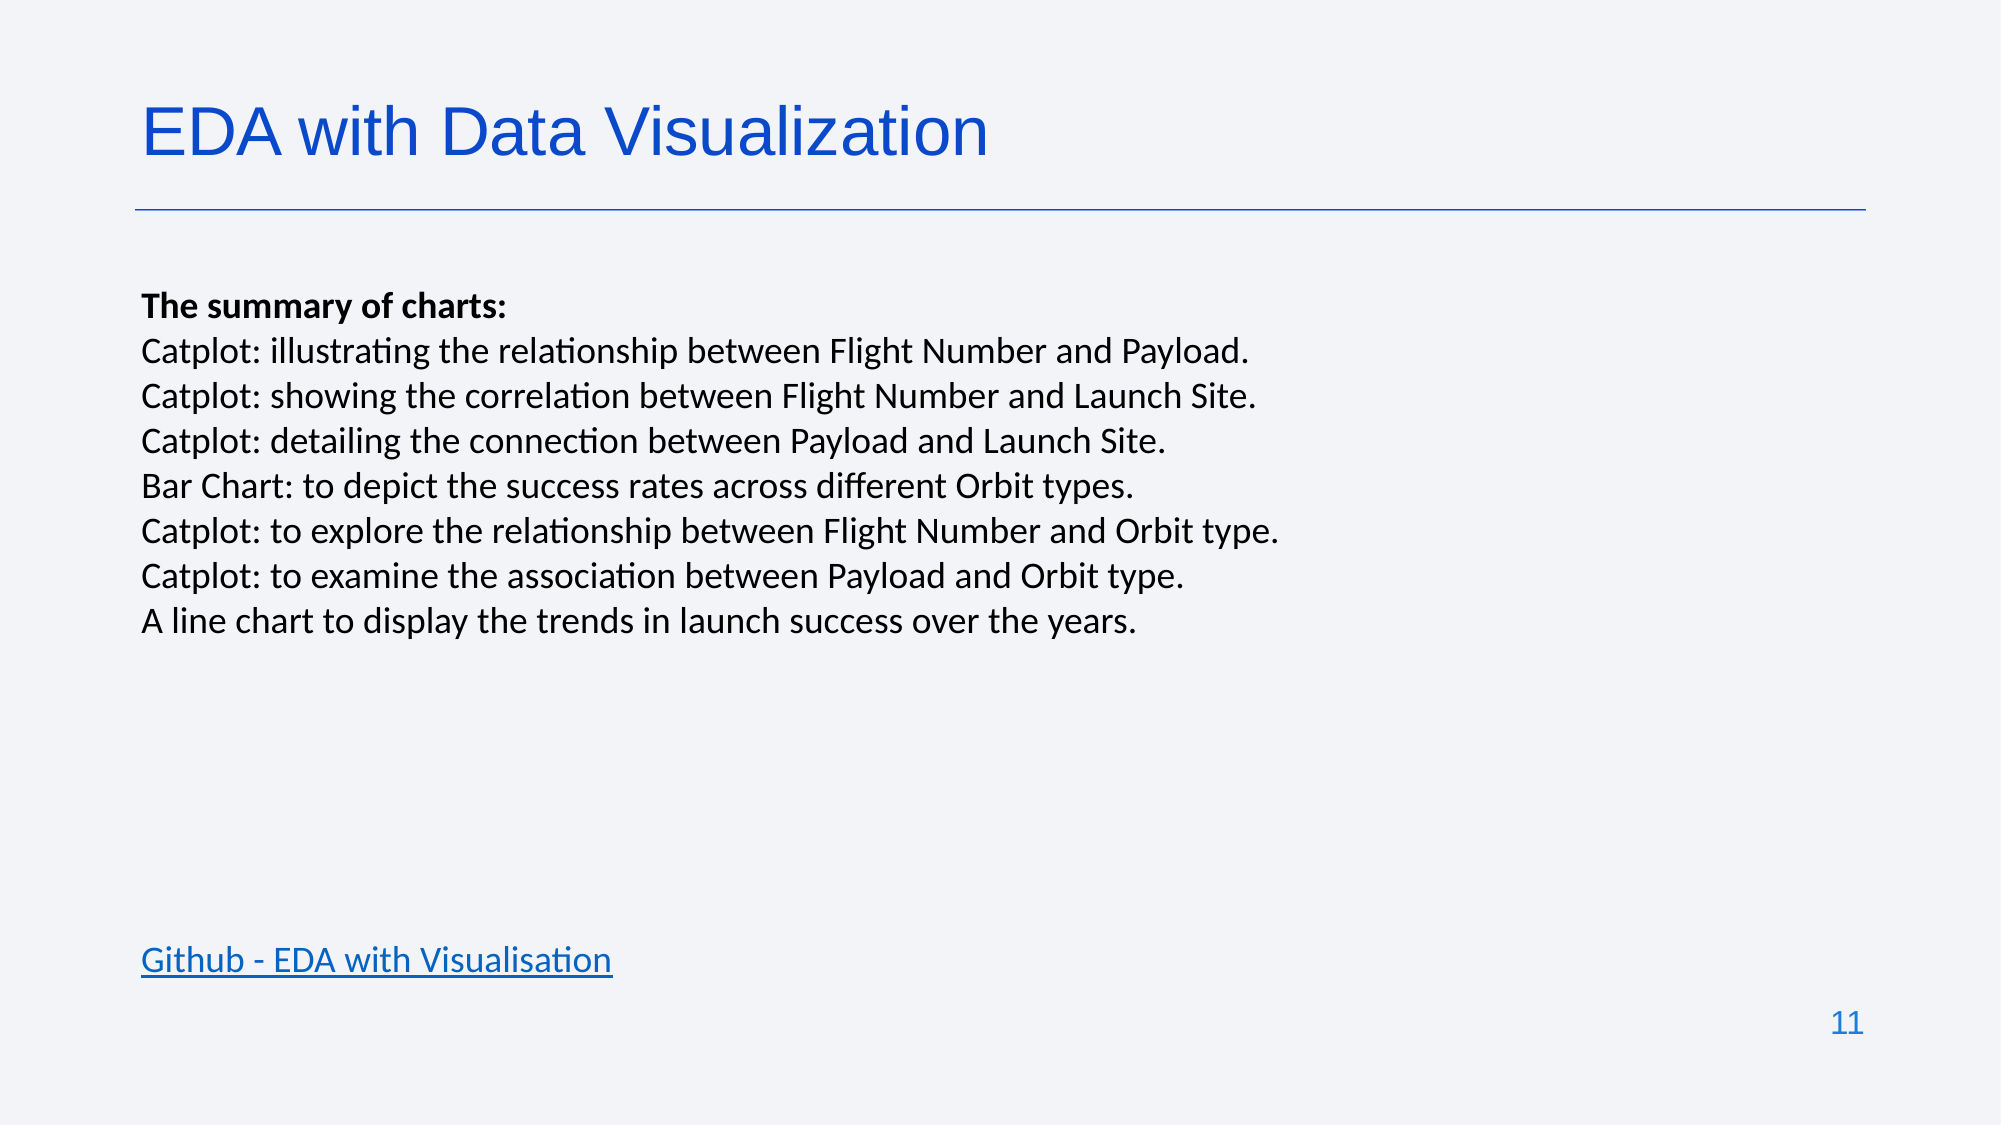

EDA with Data Visualization
The summary of charts:
Catplot: illustrating the relationship between Flight Number and Payload.
Catplot: showing the correlation between Flight Number and Launch Site.
Catplot: detailing the connection between Payload and Launch Site.
Bar Chart: to depict the success rates across different Orbit types.
Catplot: to explore the relationship between Flight Number and Orbit type.
Catplot: to examine the association between Payload and Orbit type.
A line chart to display the trends in launch success over the years.
Github - EDA with Visualisation
11